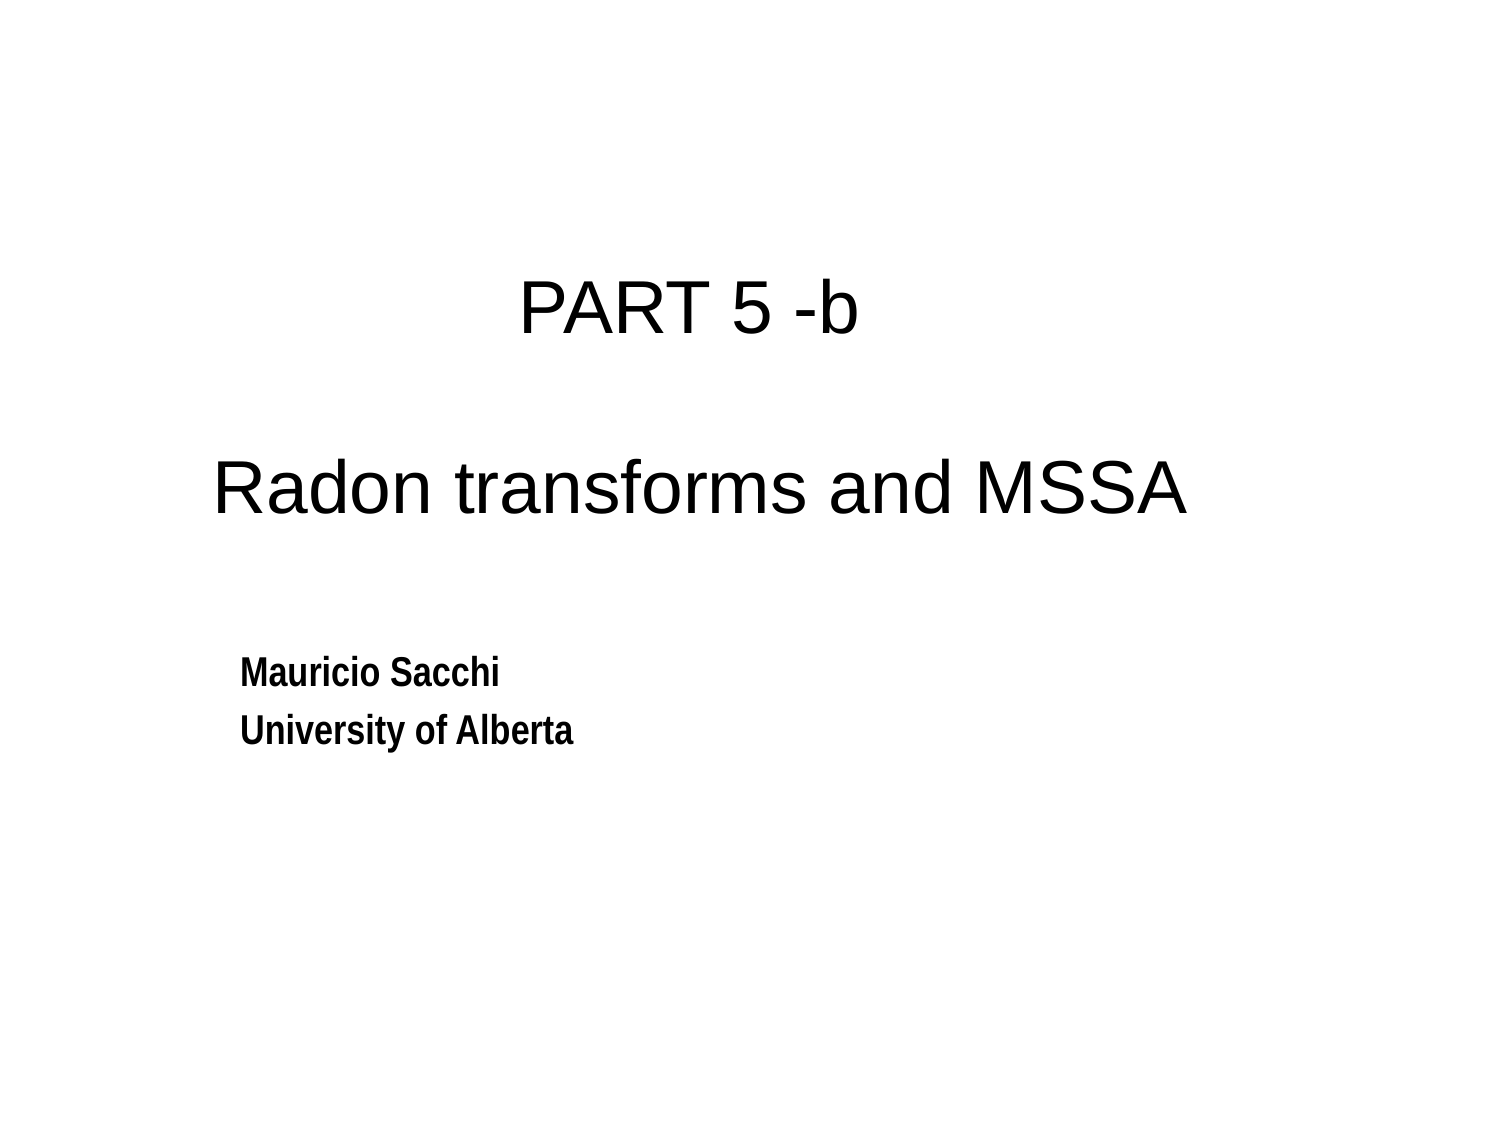

# PART 5 -b Radon transforms and MSSA
Mauricio Sacchi
University of Alberta